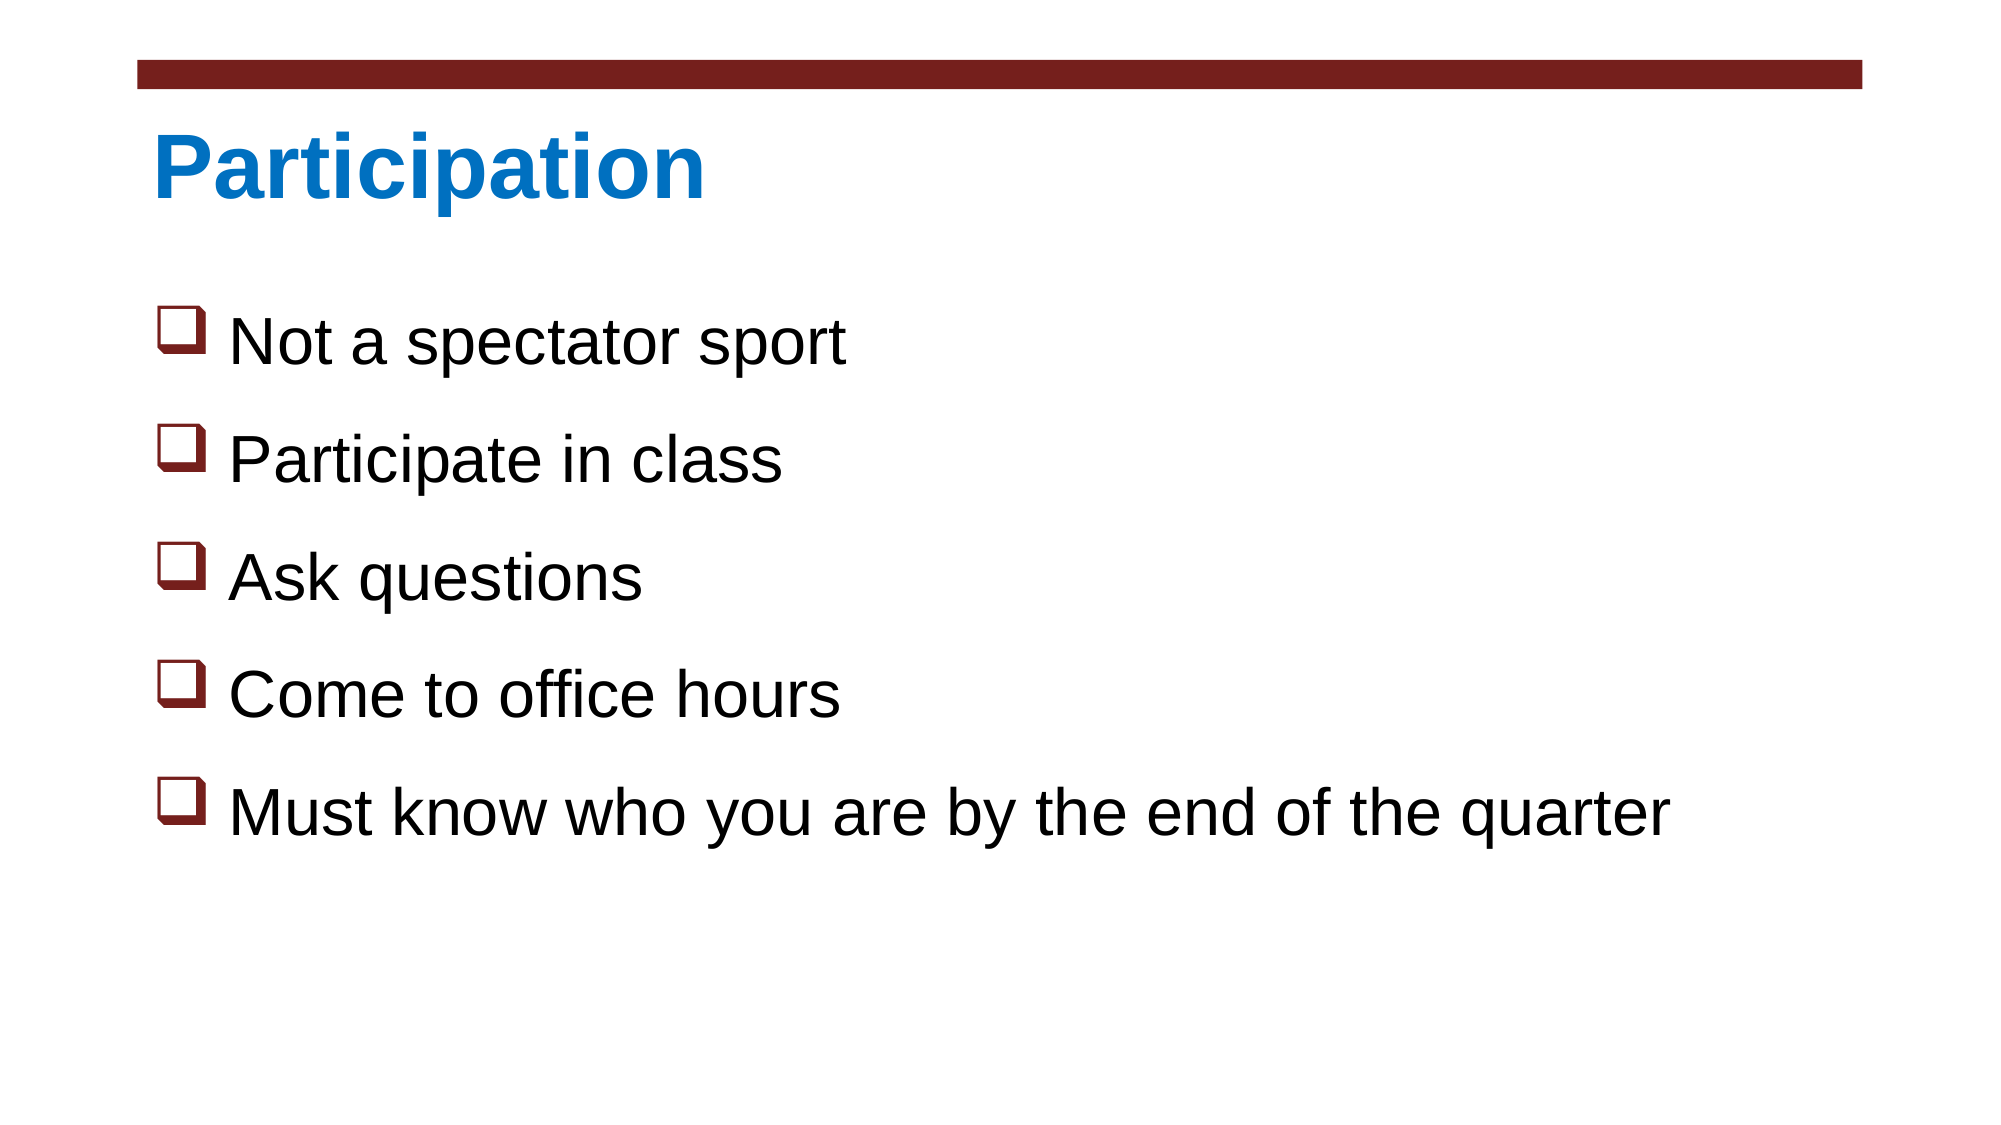

# Participation
Not a spectator sport
Participate in class
Ask questions
Come to office hours
Must know who you are by the end of the quarter